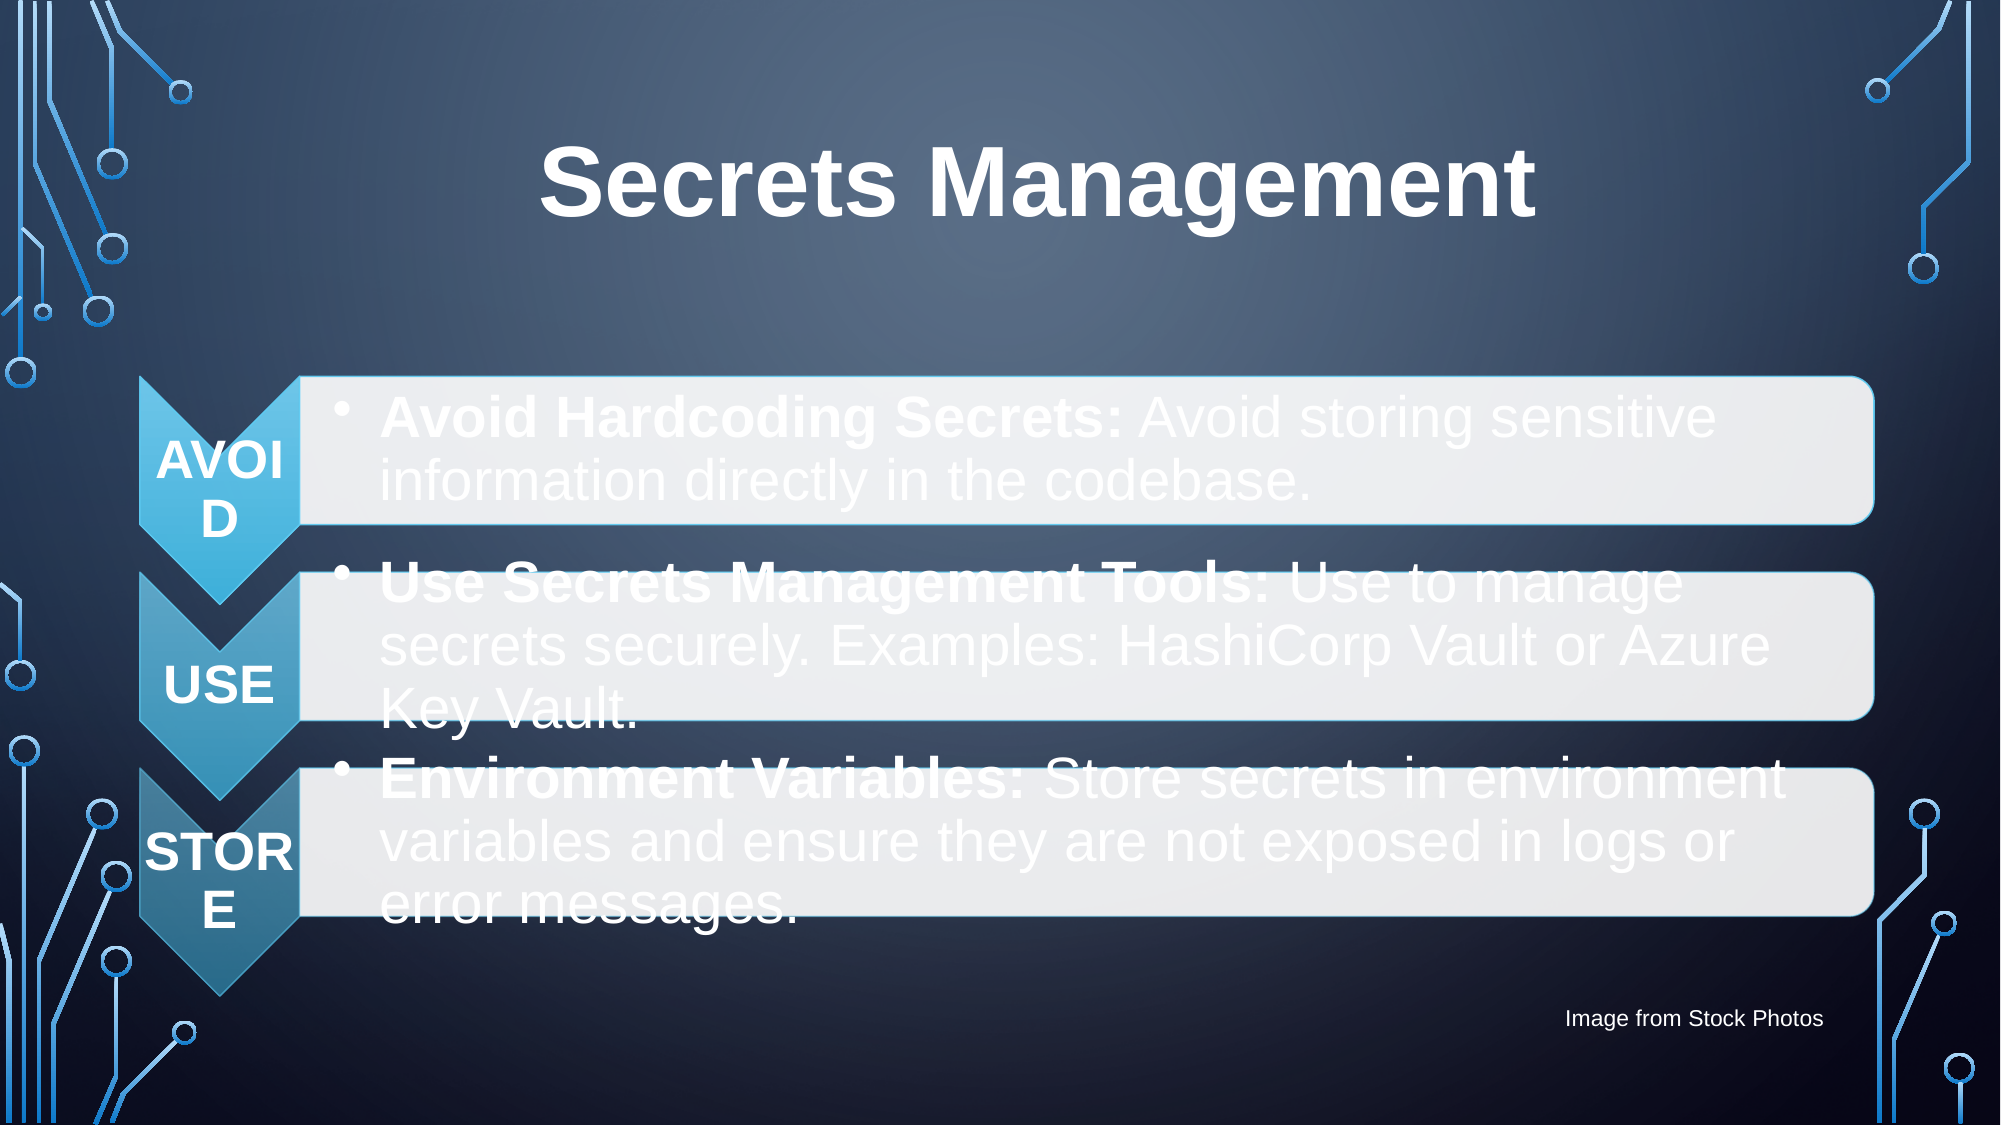

# Secrets Management
AVOID
Avoid Hardcoding Secrets: Avoid storing sensitive information directly in the codebase.
USE
Use Secrets Management Tools: Use to manage secrets securely. Examples: HashiCorp Vault or Azure Key Vault.
STORE
Environment Variables: Store secrets in environment variables and ensure they are not exposed in logs or error messages.
Image from Stock Photos